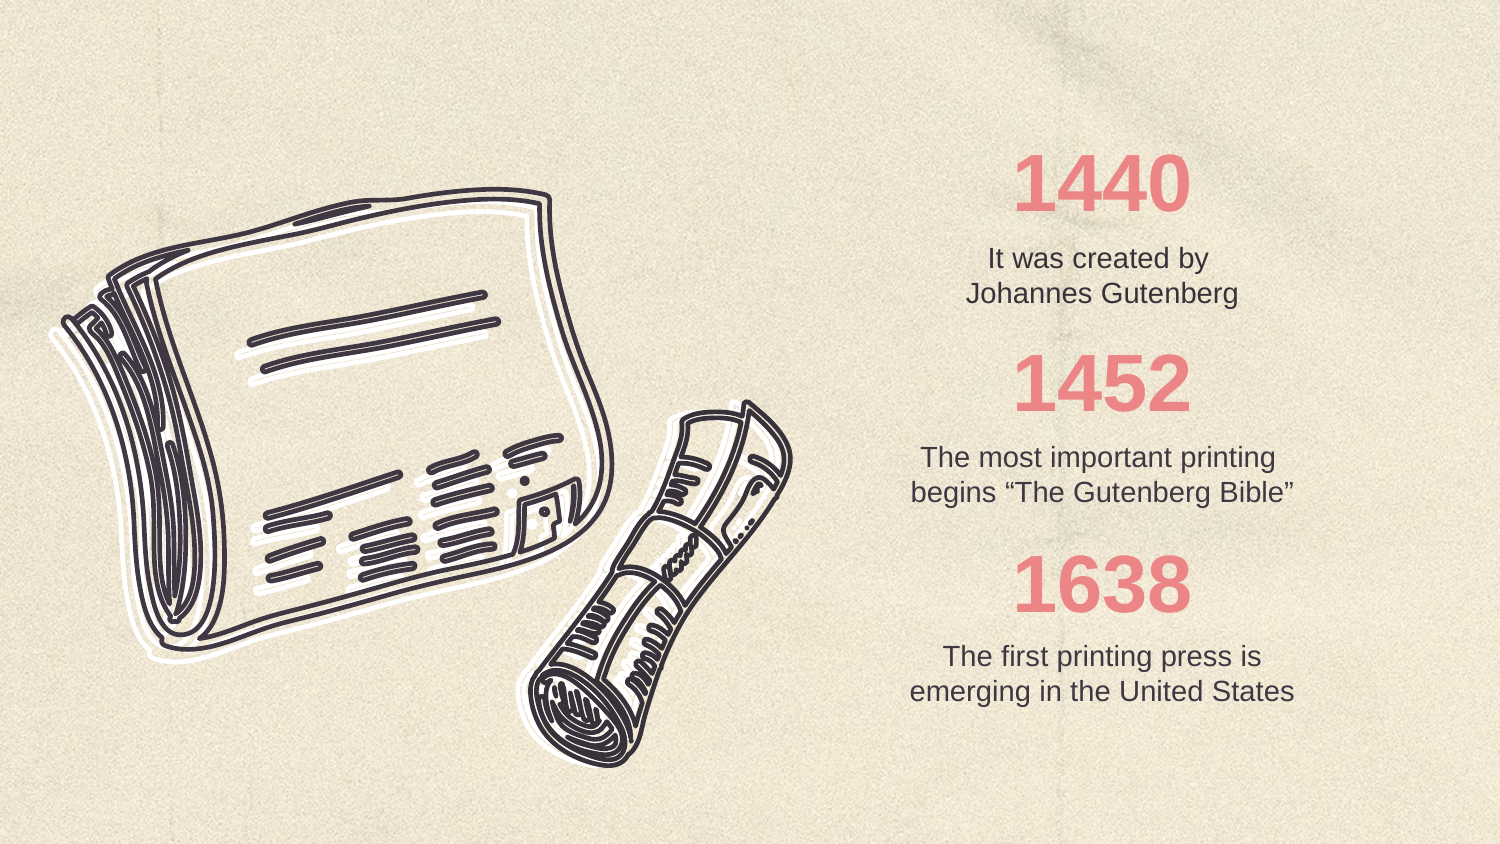

# 1440

It was created by
Johannes Gutenberg
1452

The most important printing  begins “The Gutenberg Bible”
1638
The first printing press is emerging in the United States